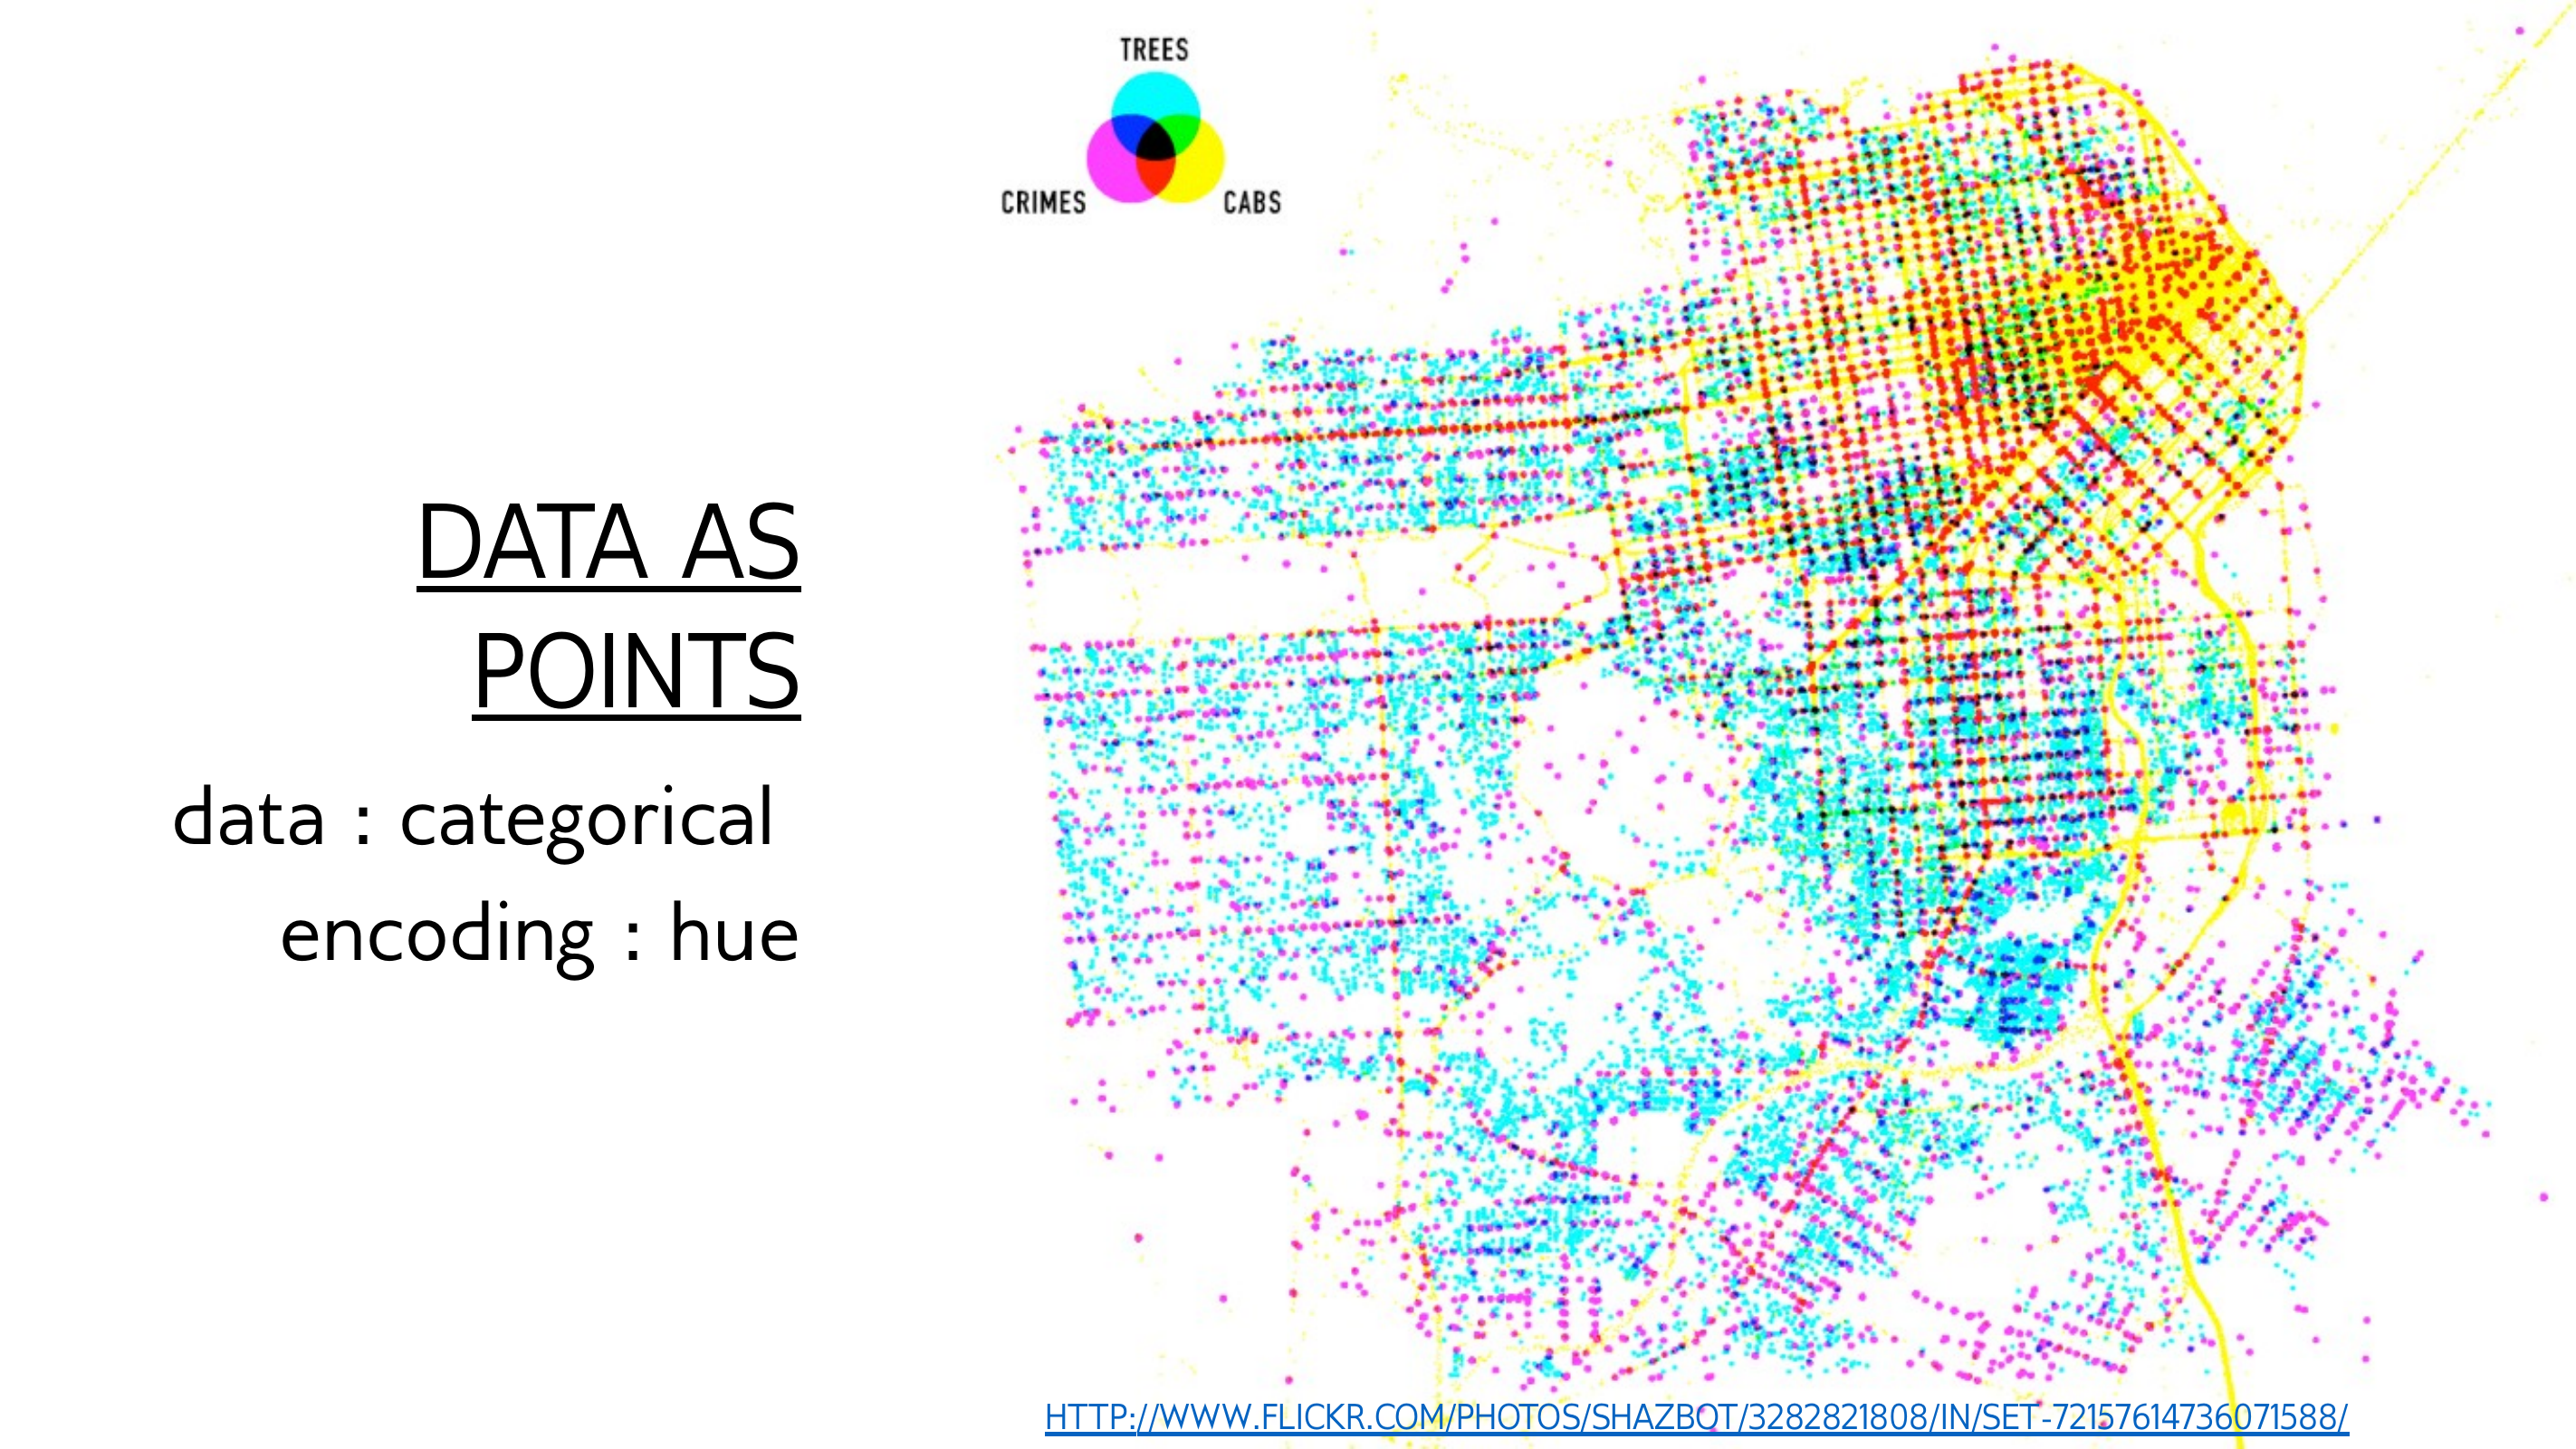

data as points
data : categorical
encoding : hue
http://www.flickr.com/photos/shazbot/3282821808/in/set-72157614736071588/